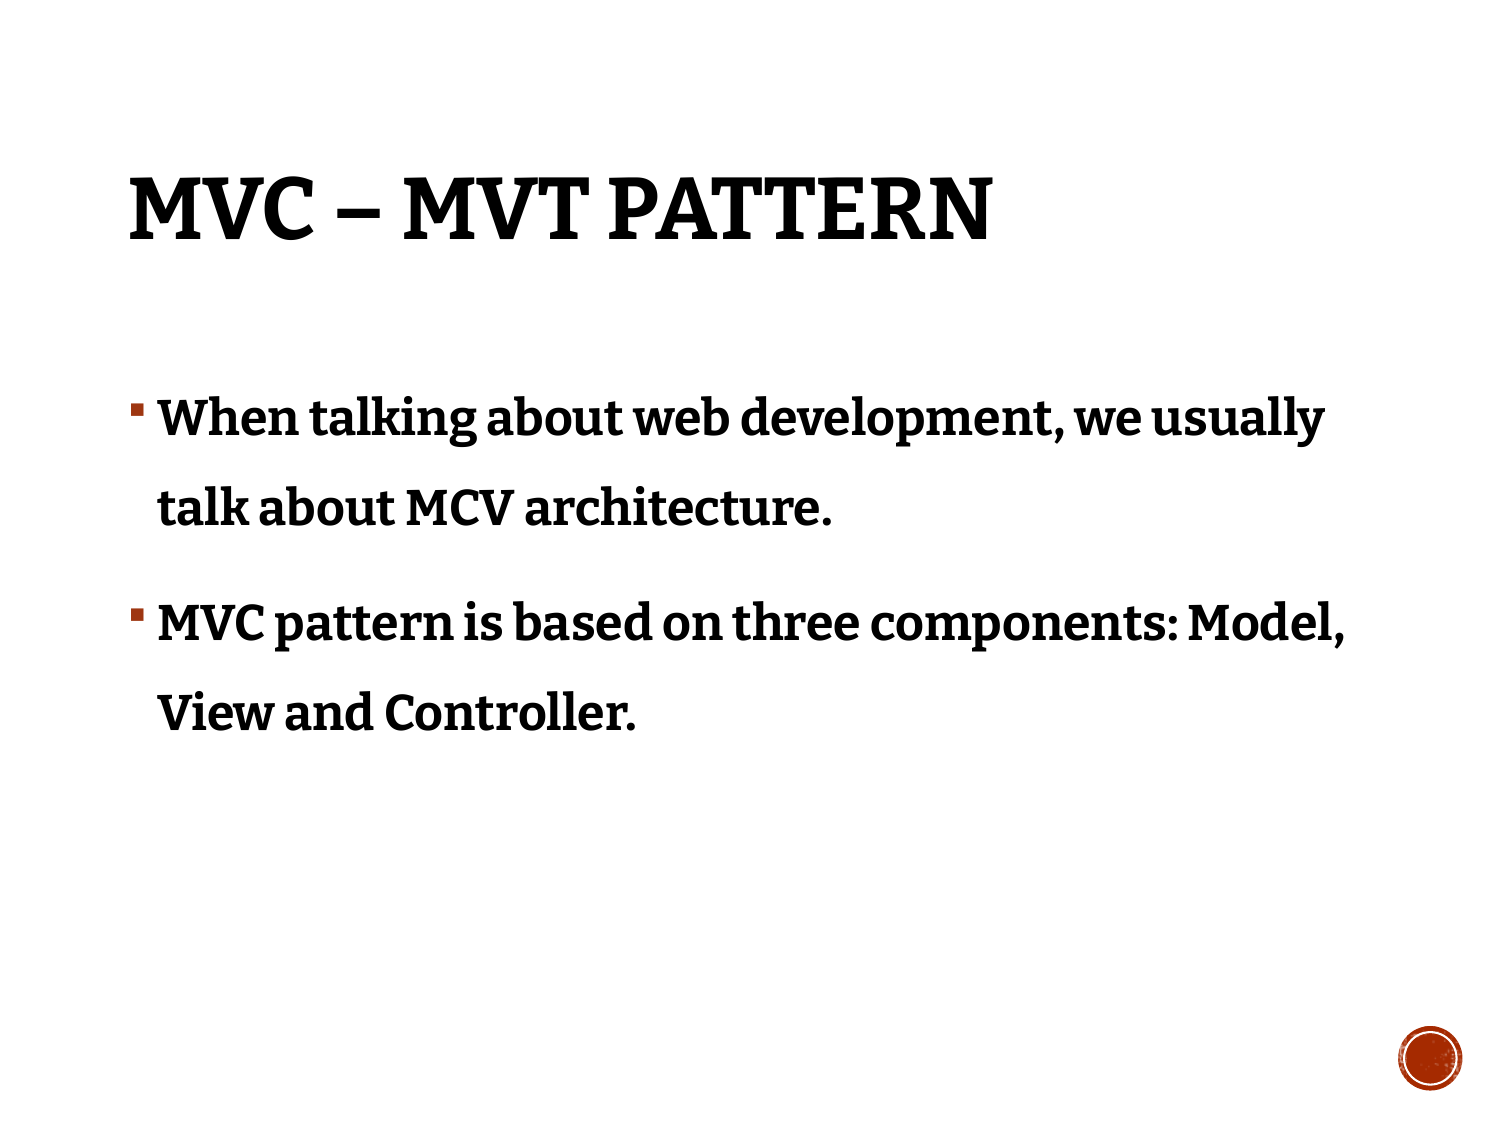

# MVC – MVT pattern
When talking about web development, we usually talk about MCV architecture.
MVC pattern is based on three components: Model, View and Controller.